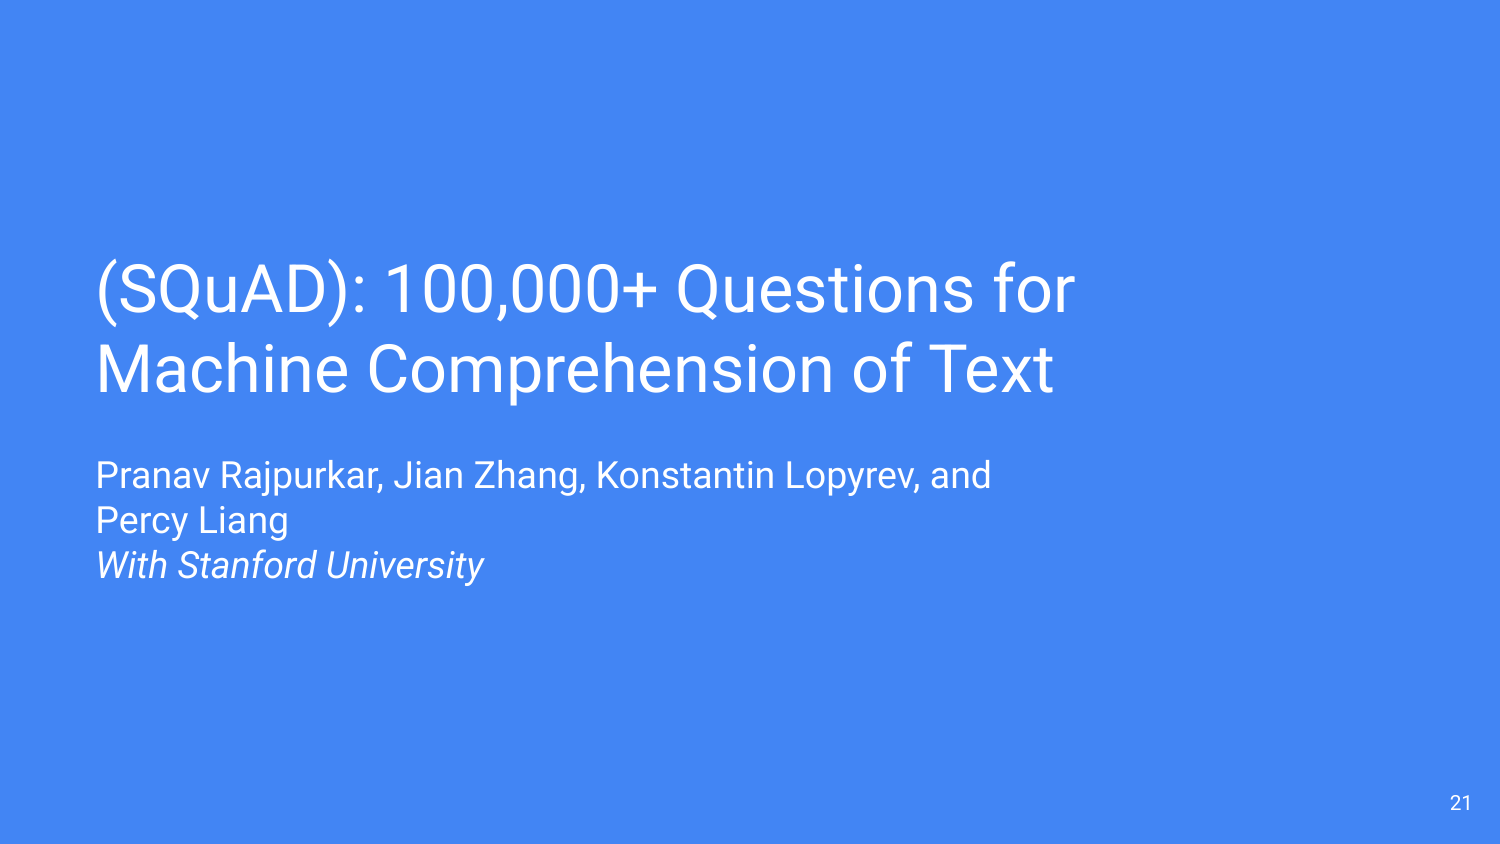

# (SQuAD): 100,000+ Questions for Machine Comprehension of Text

Pranav Rajpurkar, Jian Zhang, Konstantin Lopyrev, and Percy Liang
With Stanford University
21